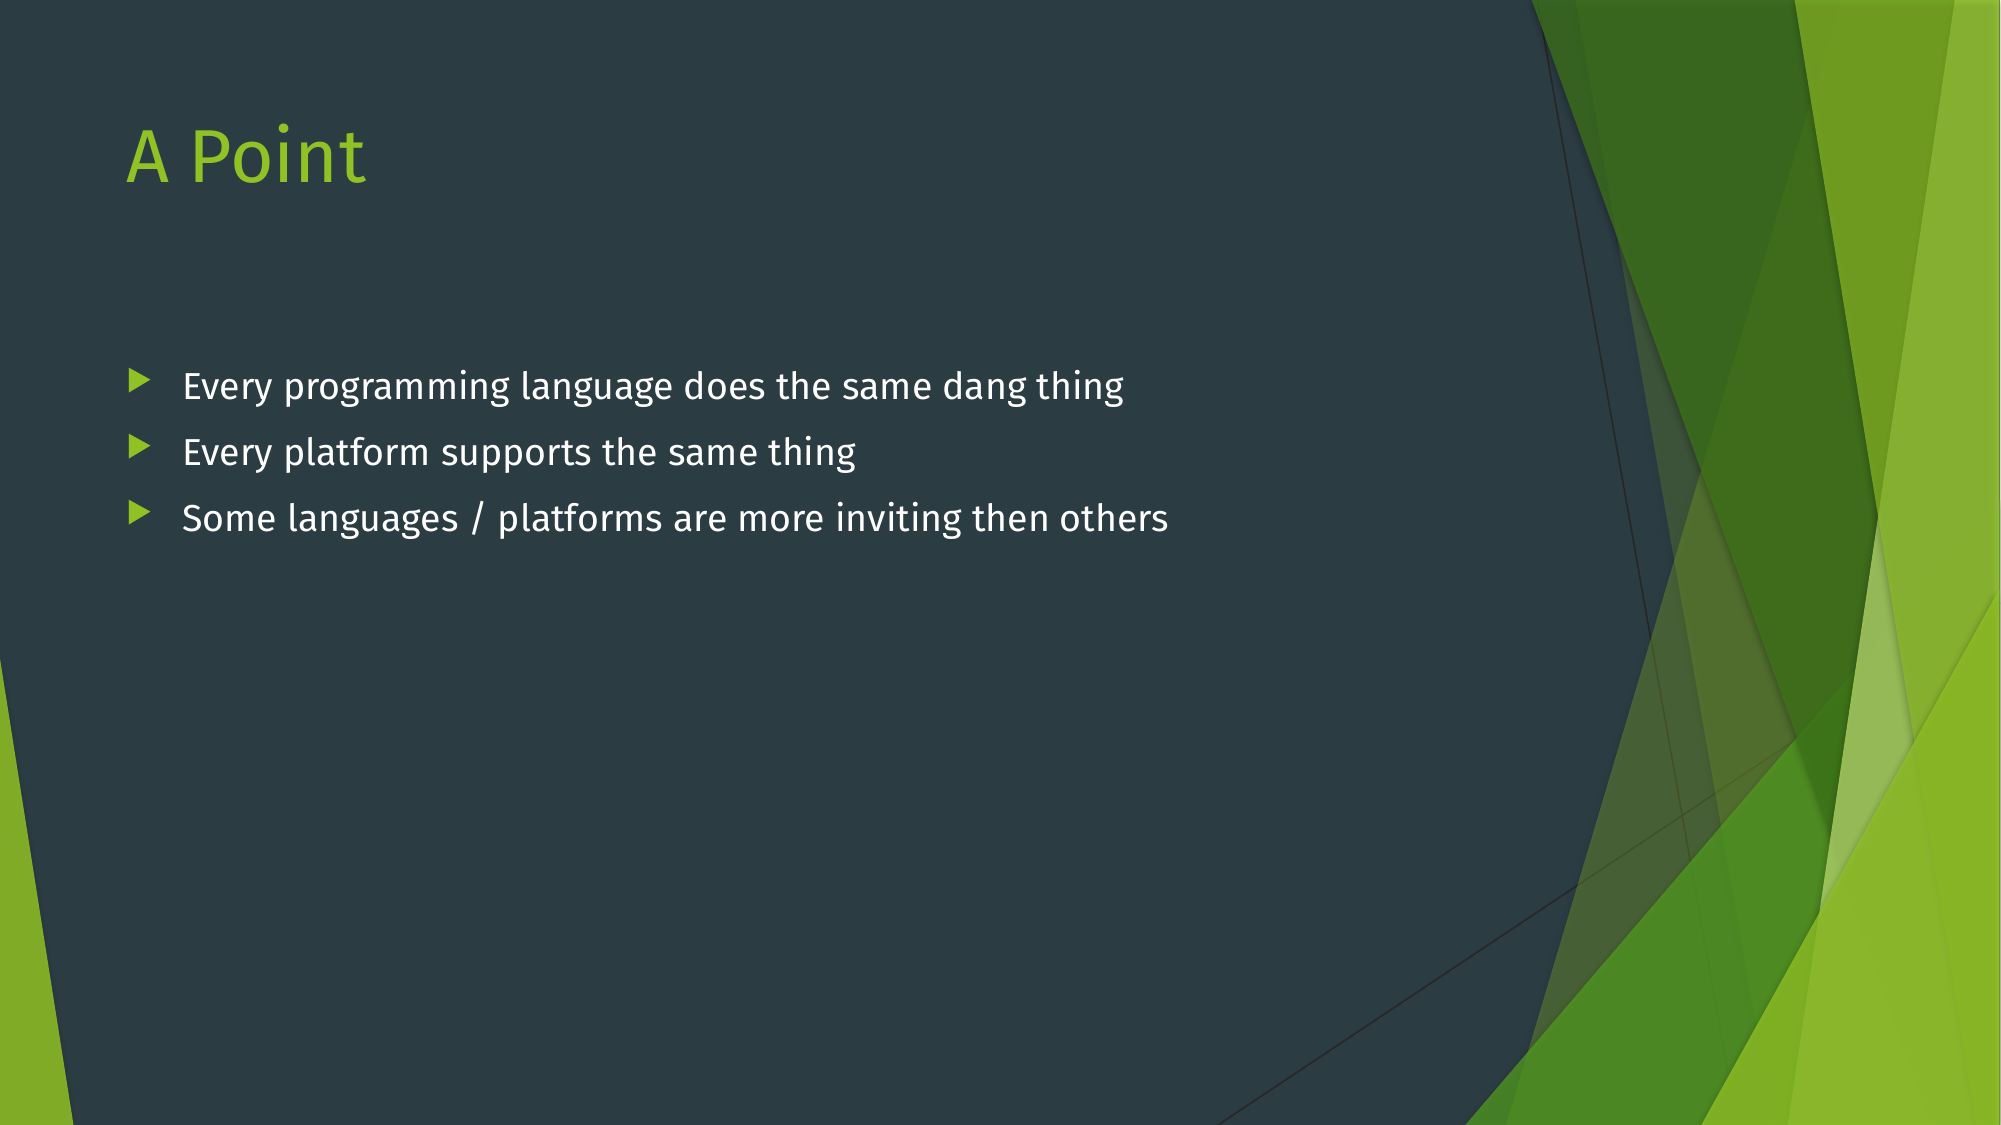

# A Point
Every programming language does the same dang thing
Every platform supports the same thing
Some languages / platforms are more inviting then others